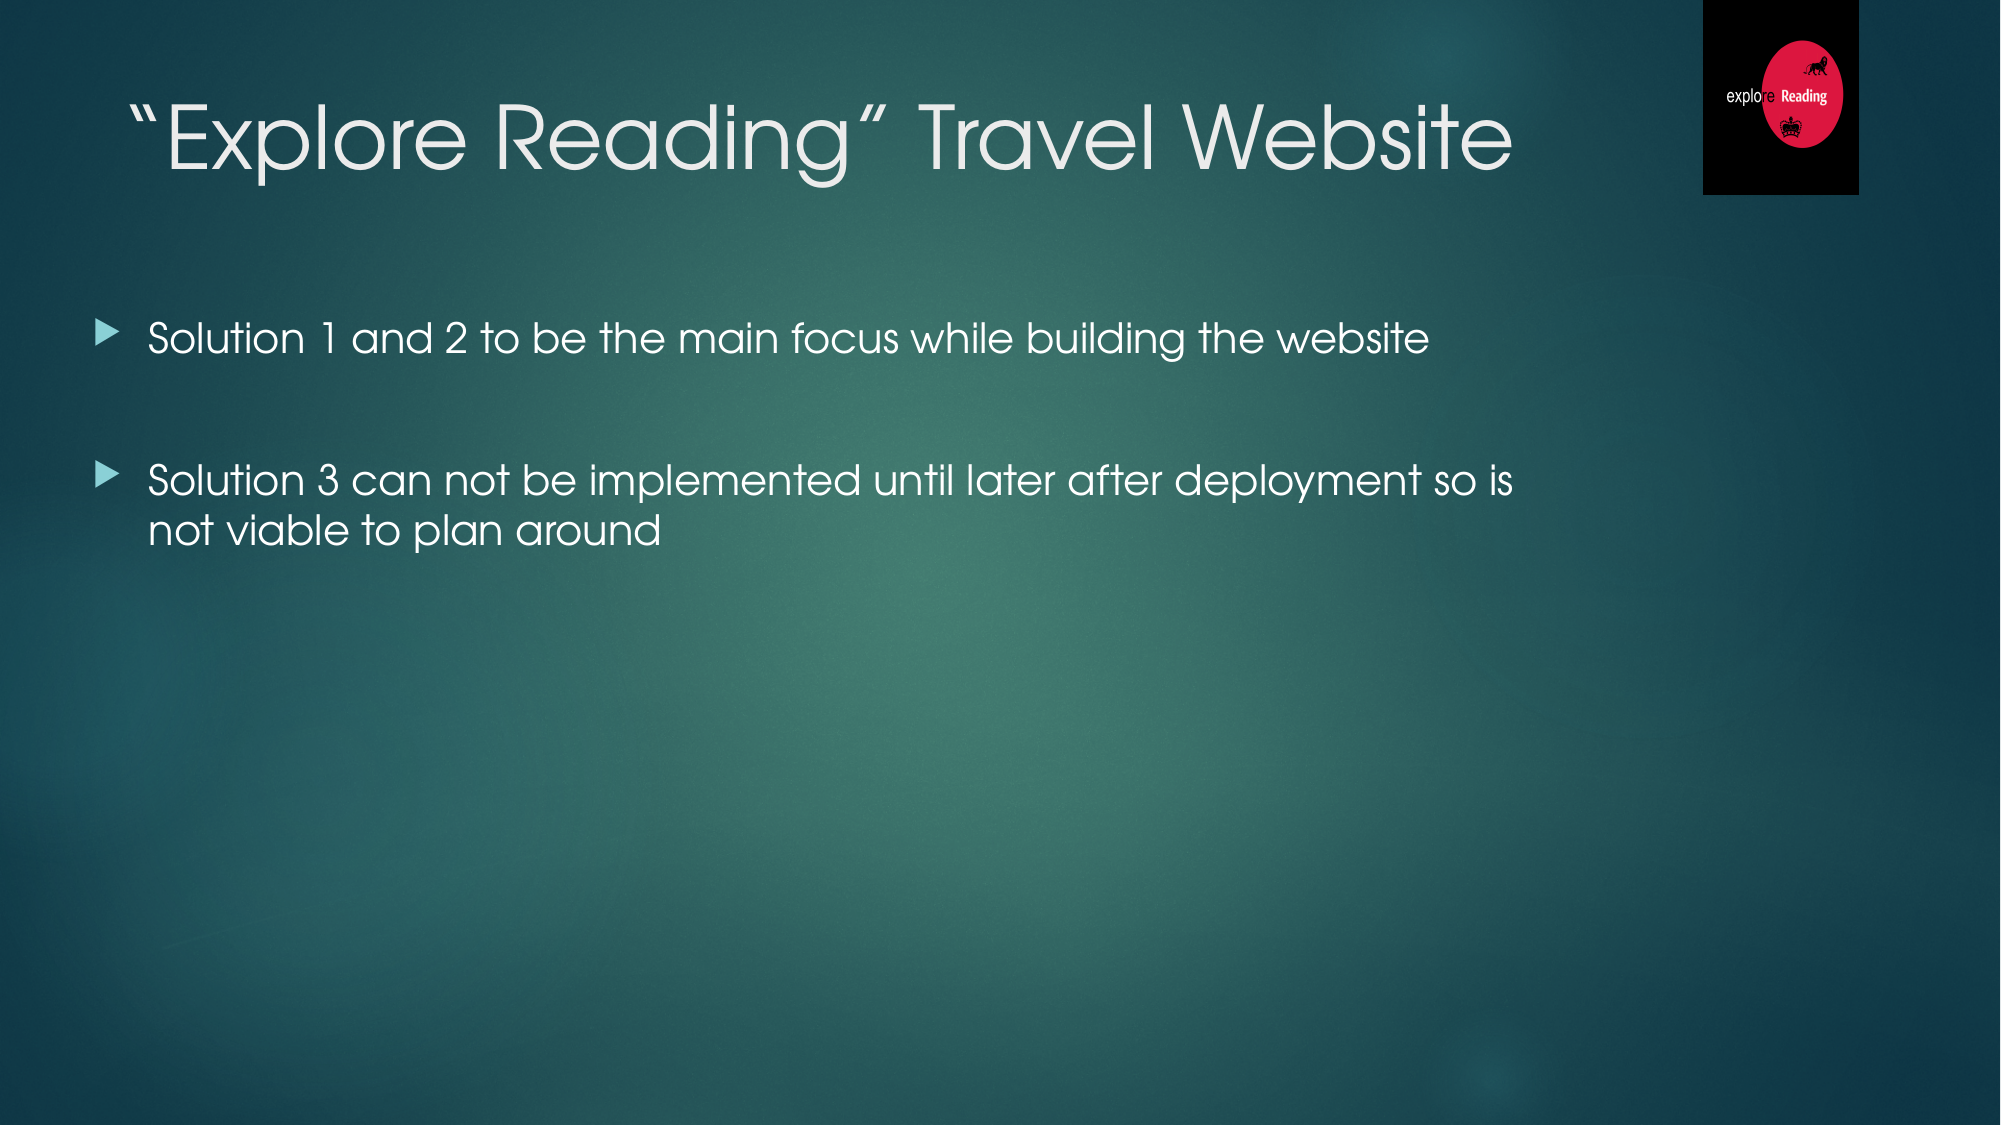

# “Explore Reading” Travel Website
Solution 1 and 2 to be the main focus while building the website

Solution 3 can not be implemented until later after deployment so is not viable to plan around